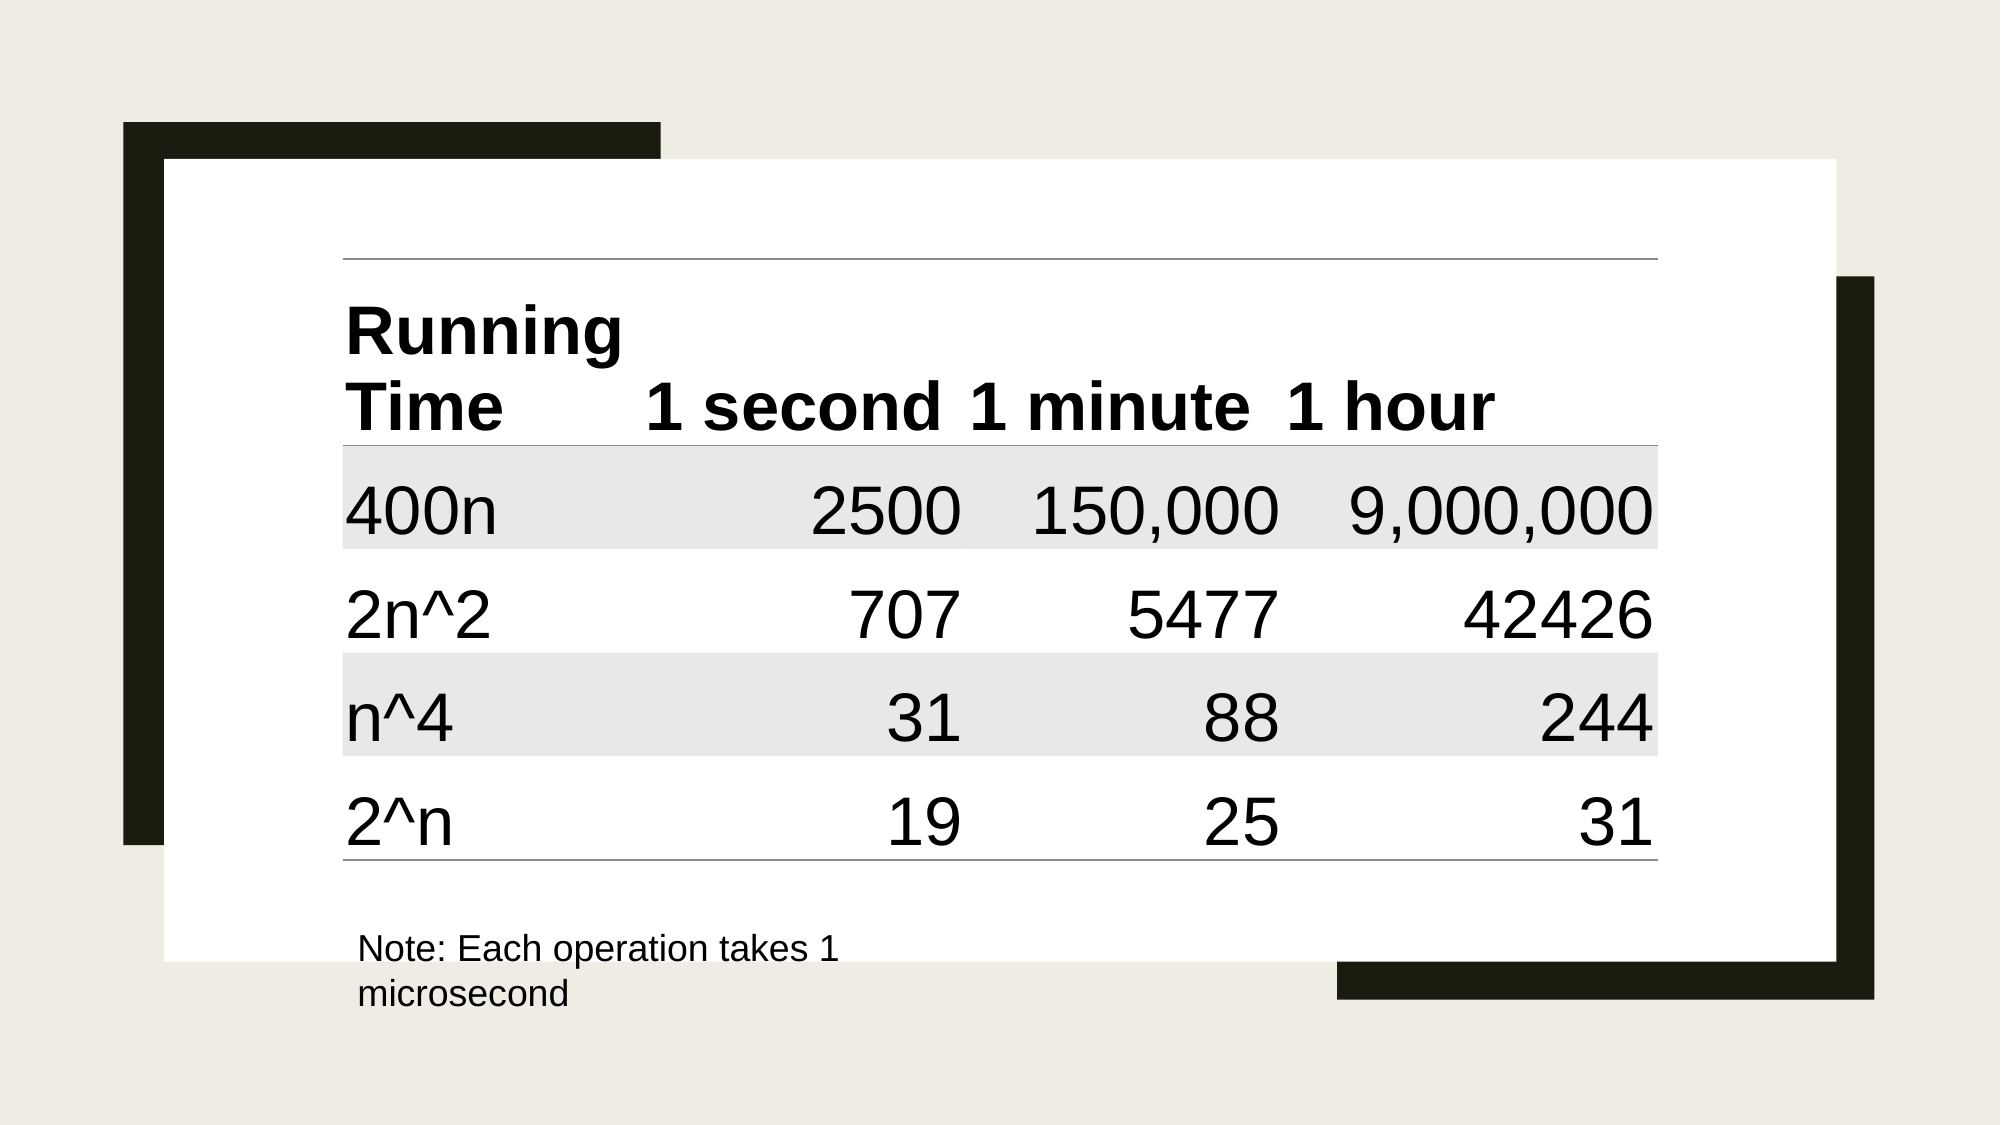

| Running Time | 1 second | 1 minute | 1 hour |
| --- | --- | --- | --- |
| 400n | 2500 | 150,000 | 9,000,000 |
| 2n^2 | 707 | 5477 | 42426 |
| n^4 | 31 | 88 | 244 |
| 2^n | 19 | 25 | 31 |
Note: Each operation takes 1 microsecond